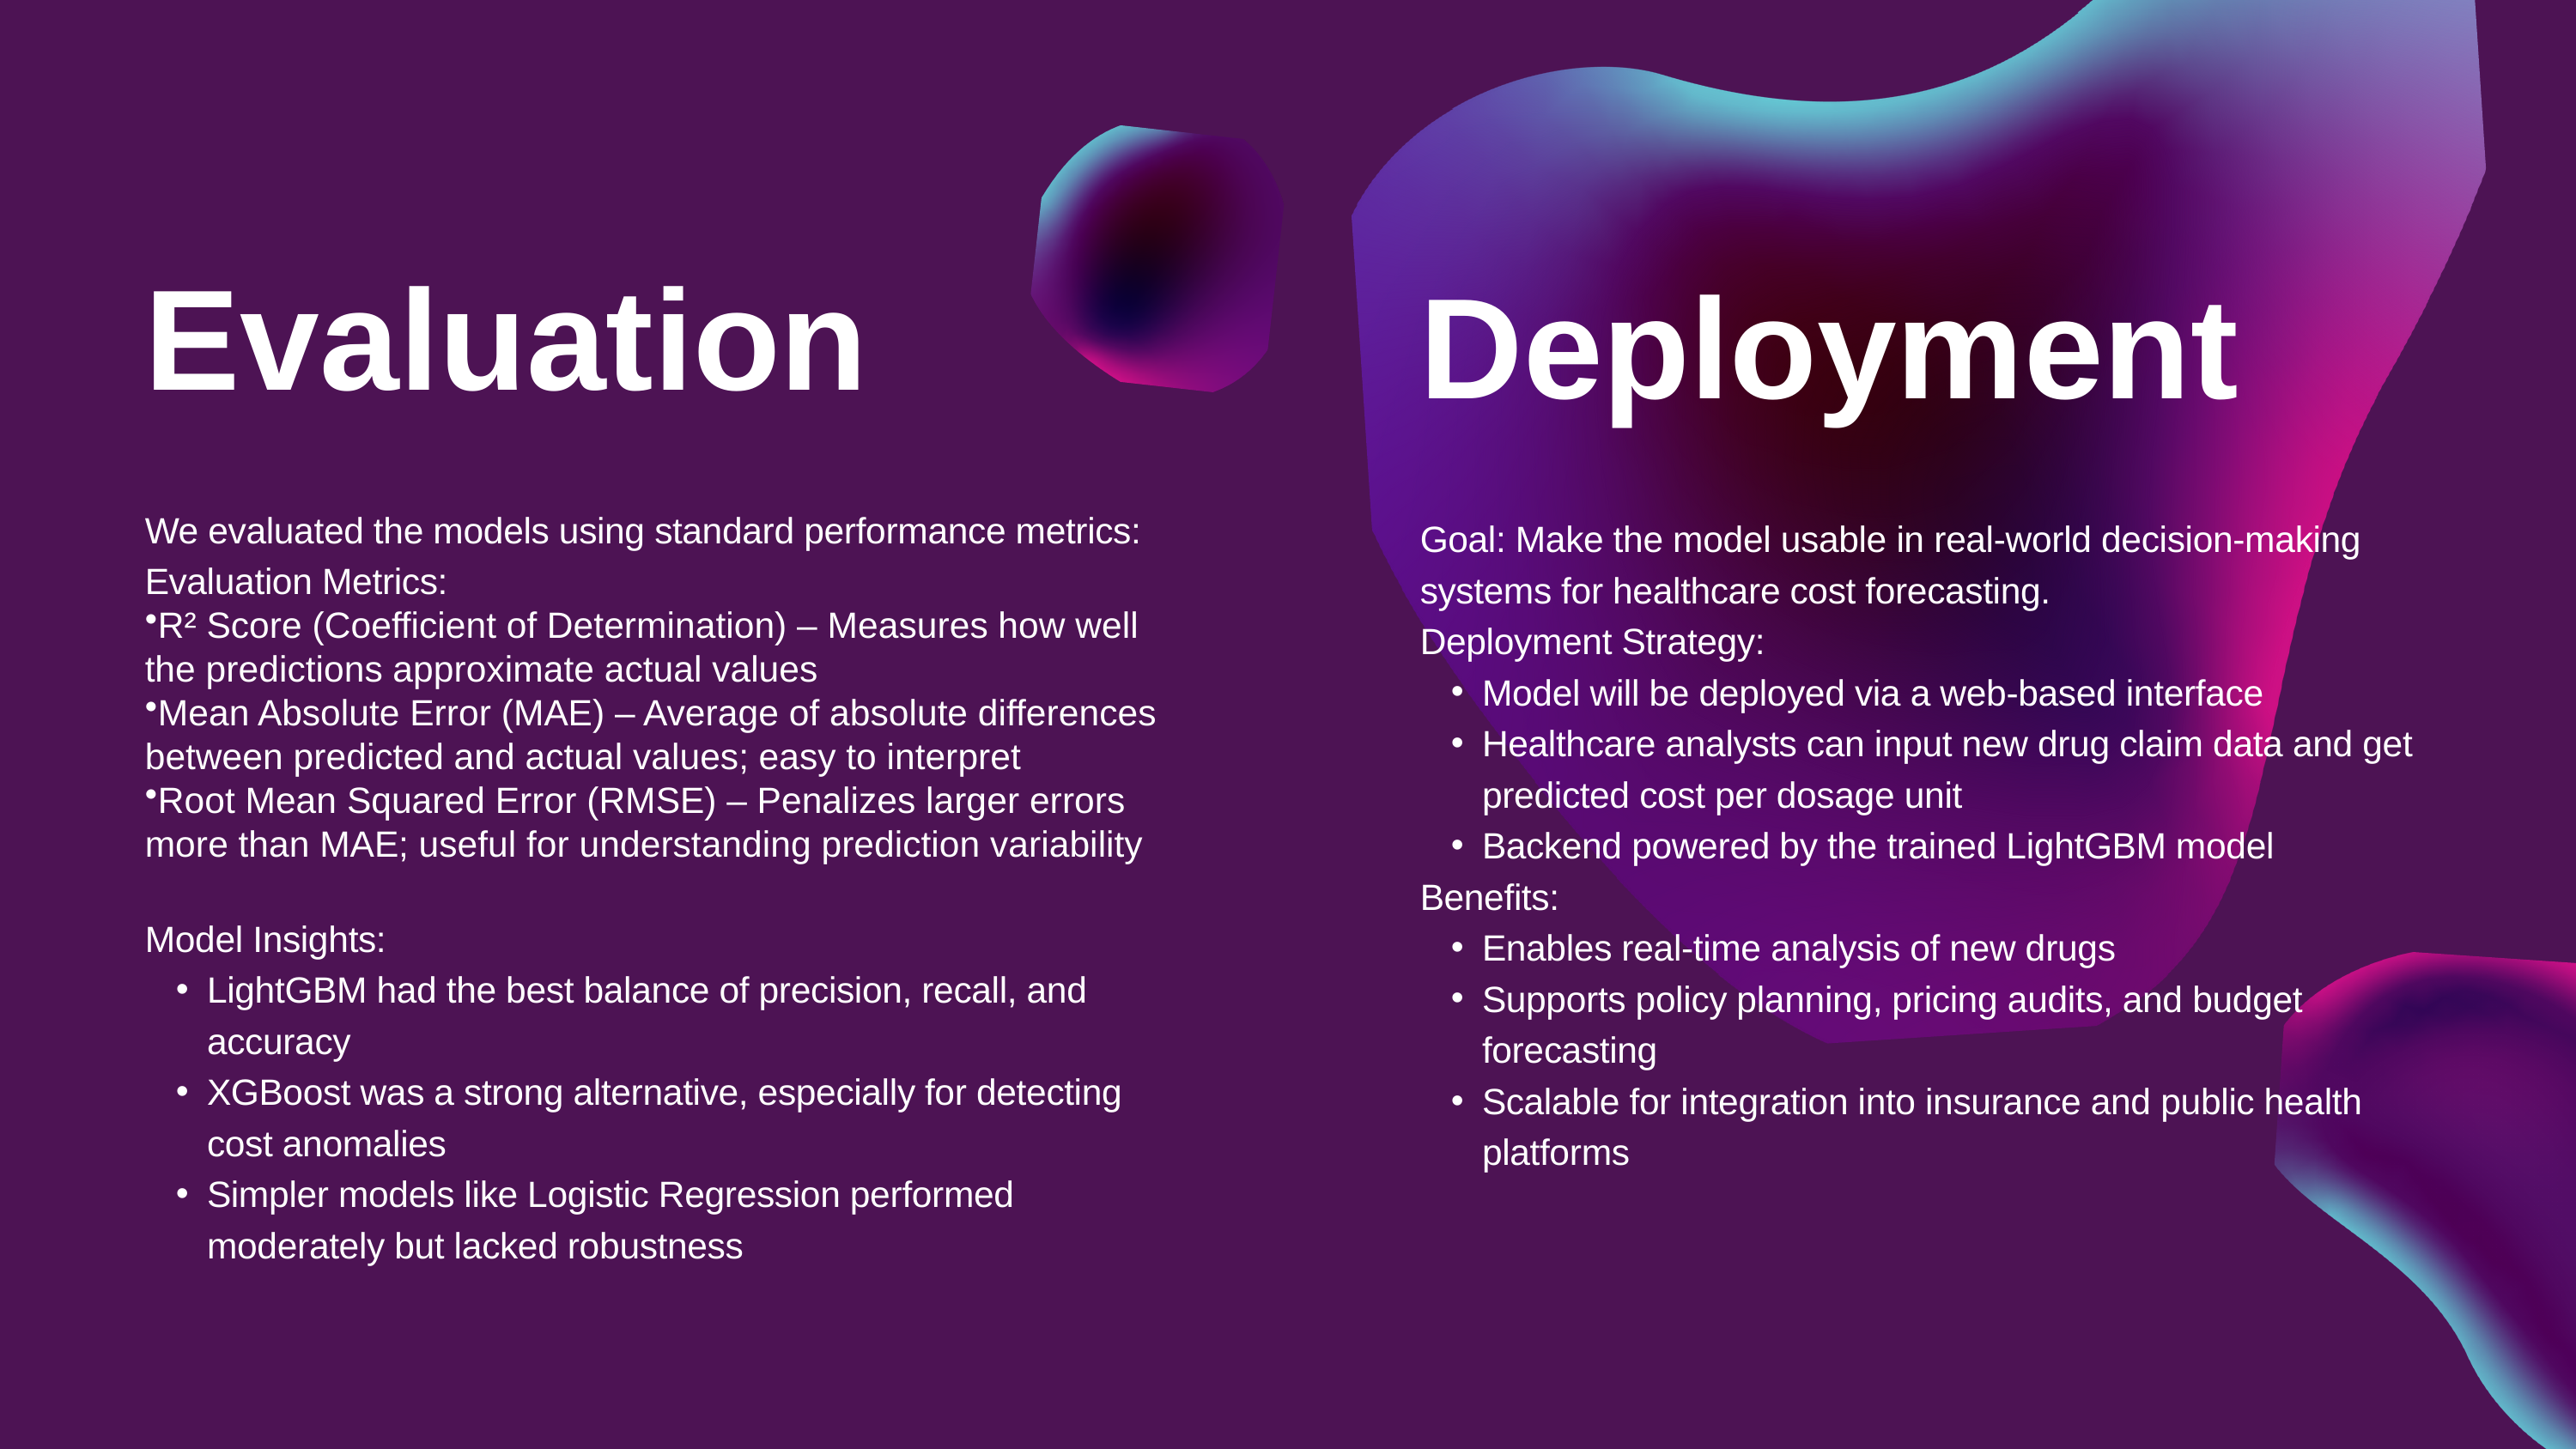

Evaluation
We evaluated the models using standard performance metrics:
Evaluation Metrics:
R² Score (Coefficient of Determination) – Measures how well the predictions approximate actual values
Mean Absolute Error (MAE) – Average of absolute differences between predicted and actual values; easy to interpret
Root Mean Squared Error (RMSE) – Penalizes larger errors more than MAE; useful for understanding prediction variability

Model Insights:
LightGBM had the best balance of precision, recall, and accuracy
XGBoost was a strong alternative, especially for detecting cost anomalies
Simpler models like Logistic Regression performed moderately but lacked robustness
Deployment
Goal: Make the model usable in real-world decision-making systems for healthcare cost forecasting.
Deployment Strategy:
Model will be deployed via a web-based interface
Healthcare analysts can input new drug claim data and get predicted cost per dosage unit
Backend powered by the trained LightGBM model
Benefits:
Enables real-time analysis of new drugs
Supports policy planning, pricing audits, and budget forecasting
Scalable for integration into insurance and public health platforms